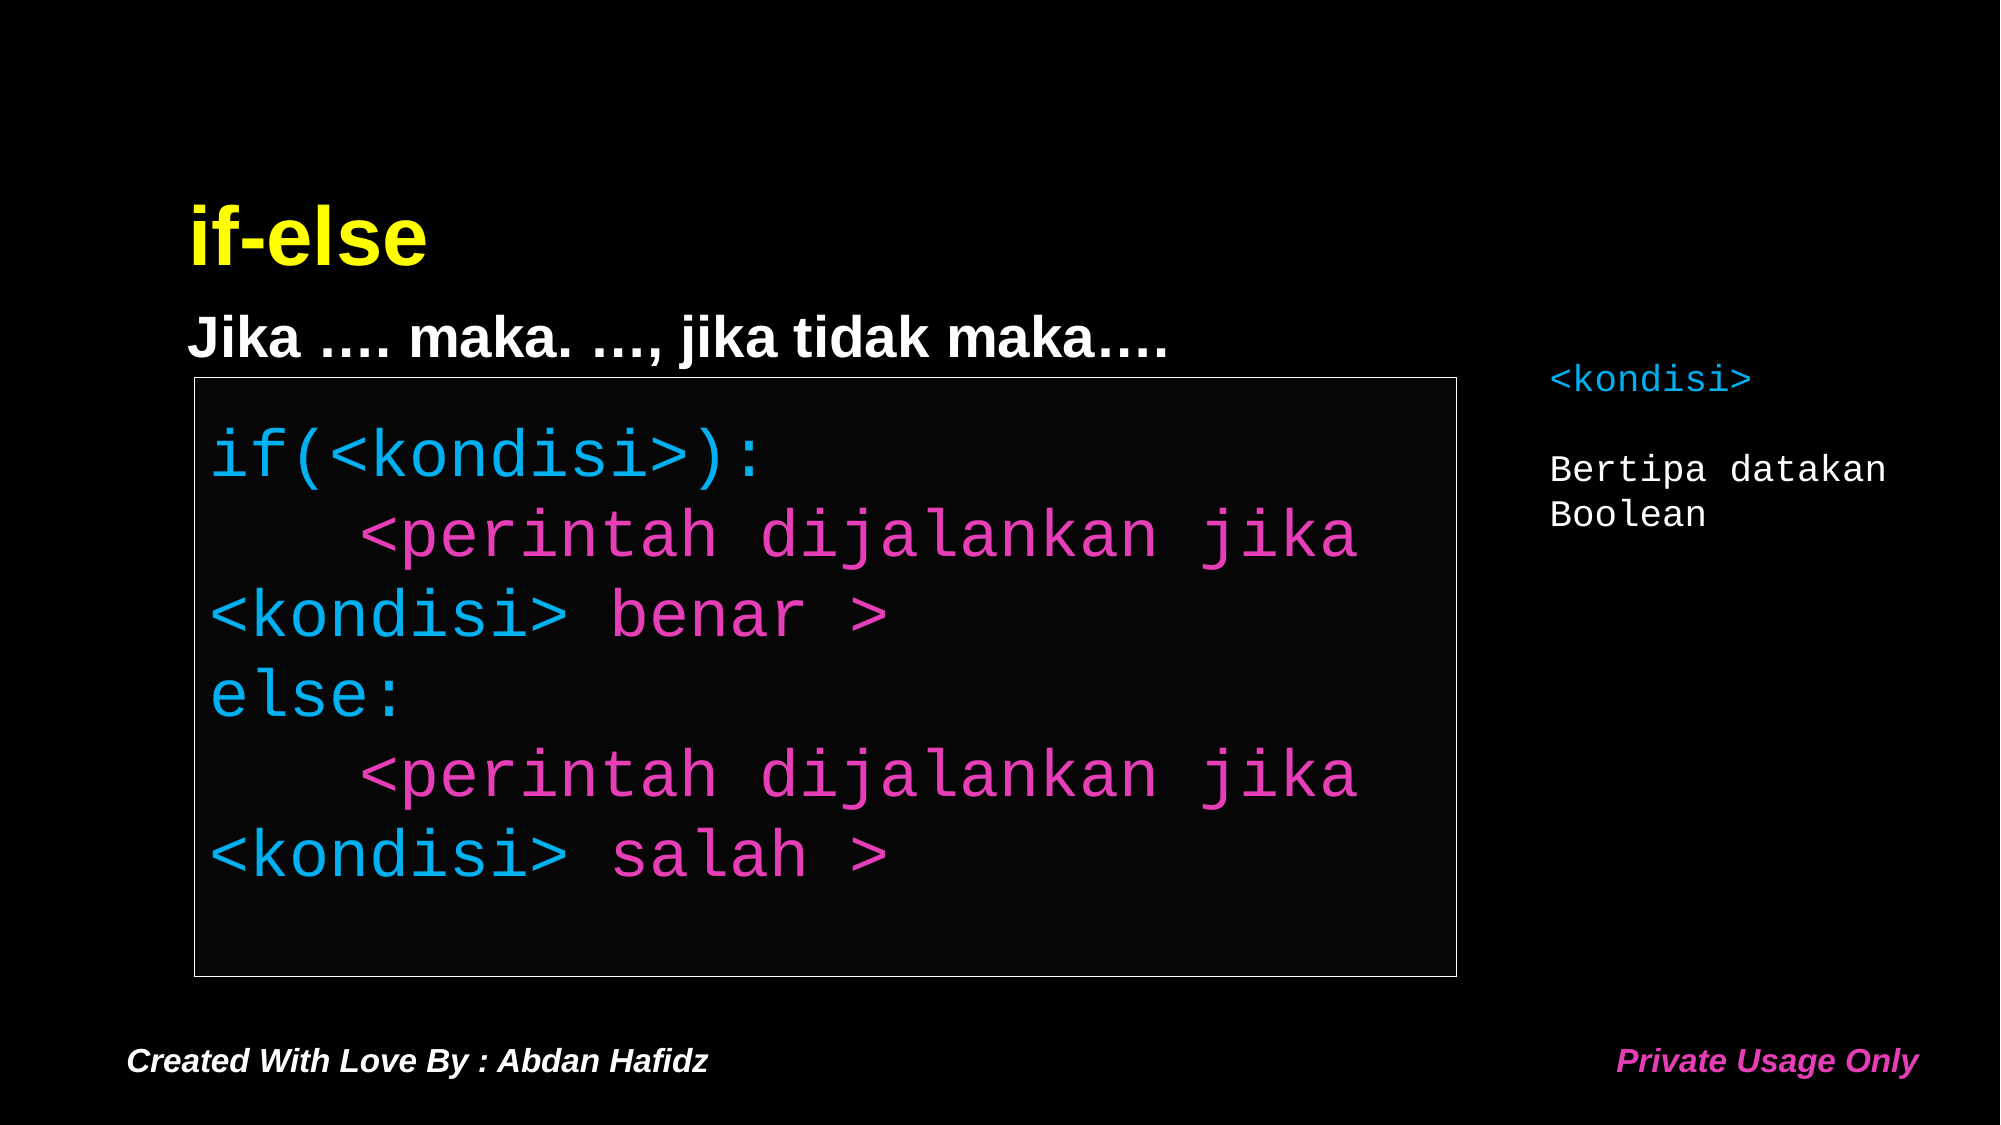

# if-else
Jika …. maka. …, jika tidak maka….
<kondisi>

Bertipa datakan
Boolean
if(<kondisi>):
 	<perintah dijalankan jika 	<kondisi> benar >
else:
	<perintah dijalankan jika 	<kondisi> salah >

Created With Love By : Abdan Hafidz
Private Usage Only